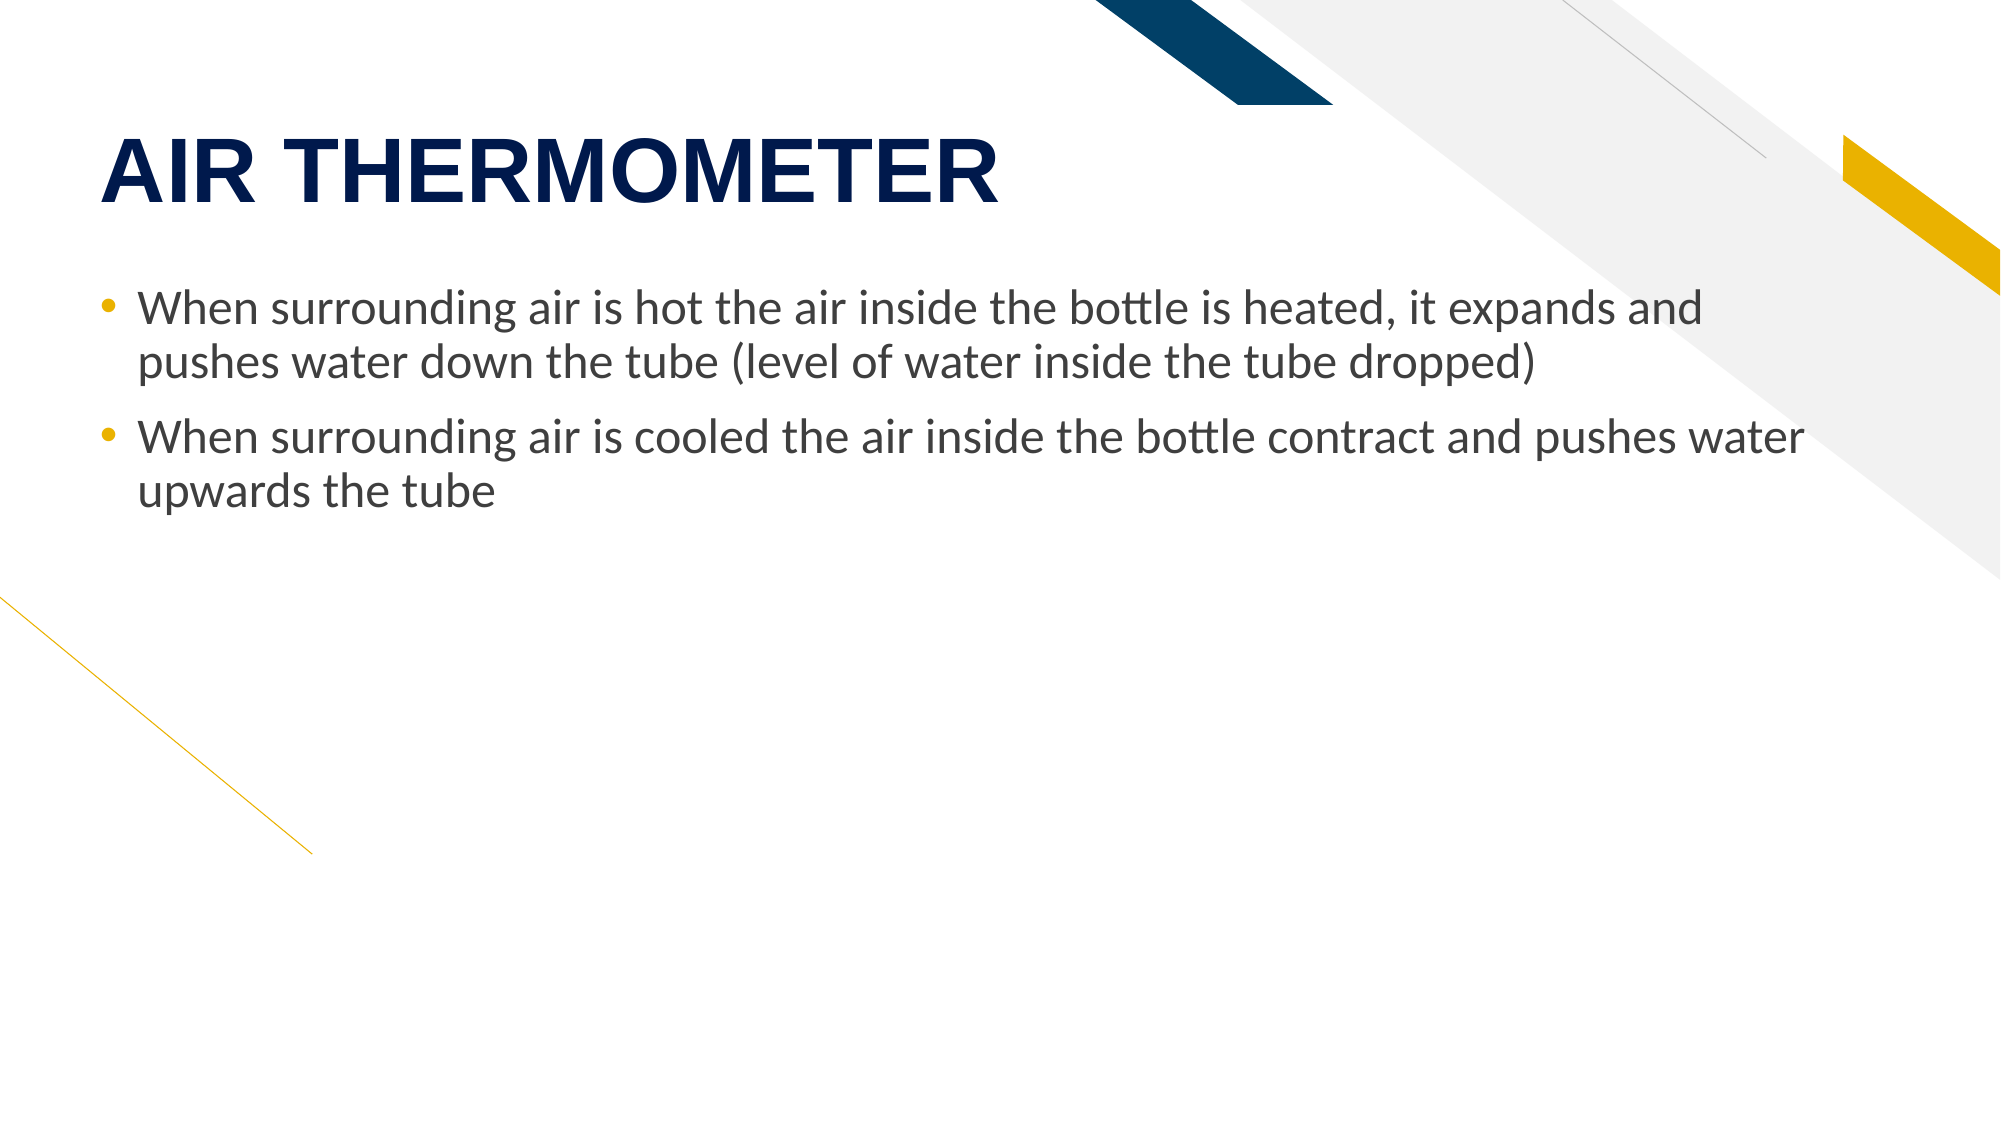

# AIR THERMOMETER
When surrounding air is hot the air inside the bottle is heated, it expands and pushes water down the tube (level of water inside the tube dropped)
When surrounding air is cooled the air inside the bottle contract and pushes water upwards the tube